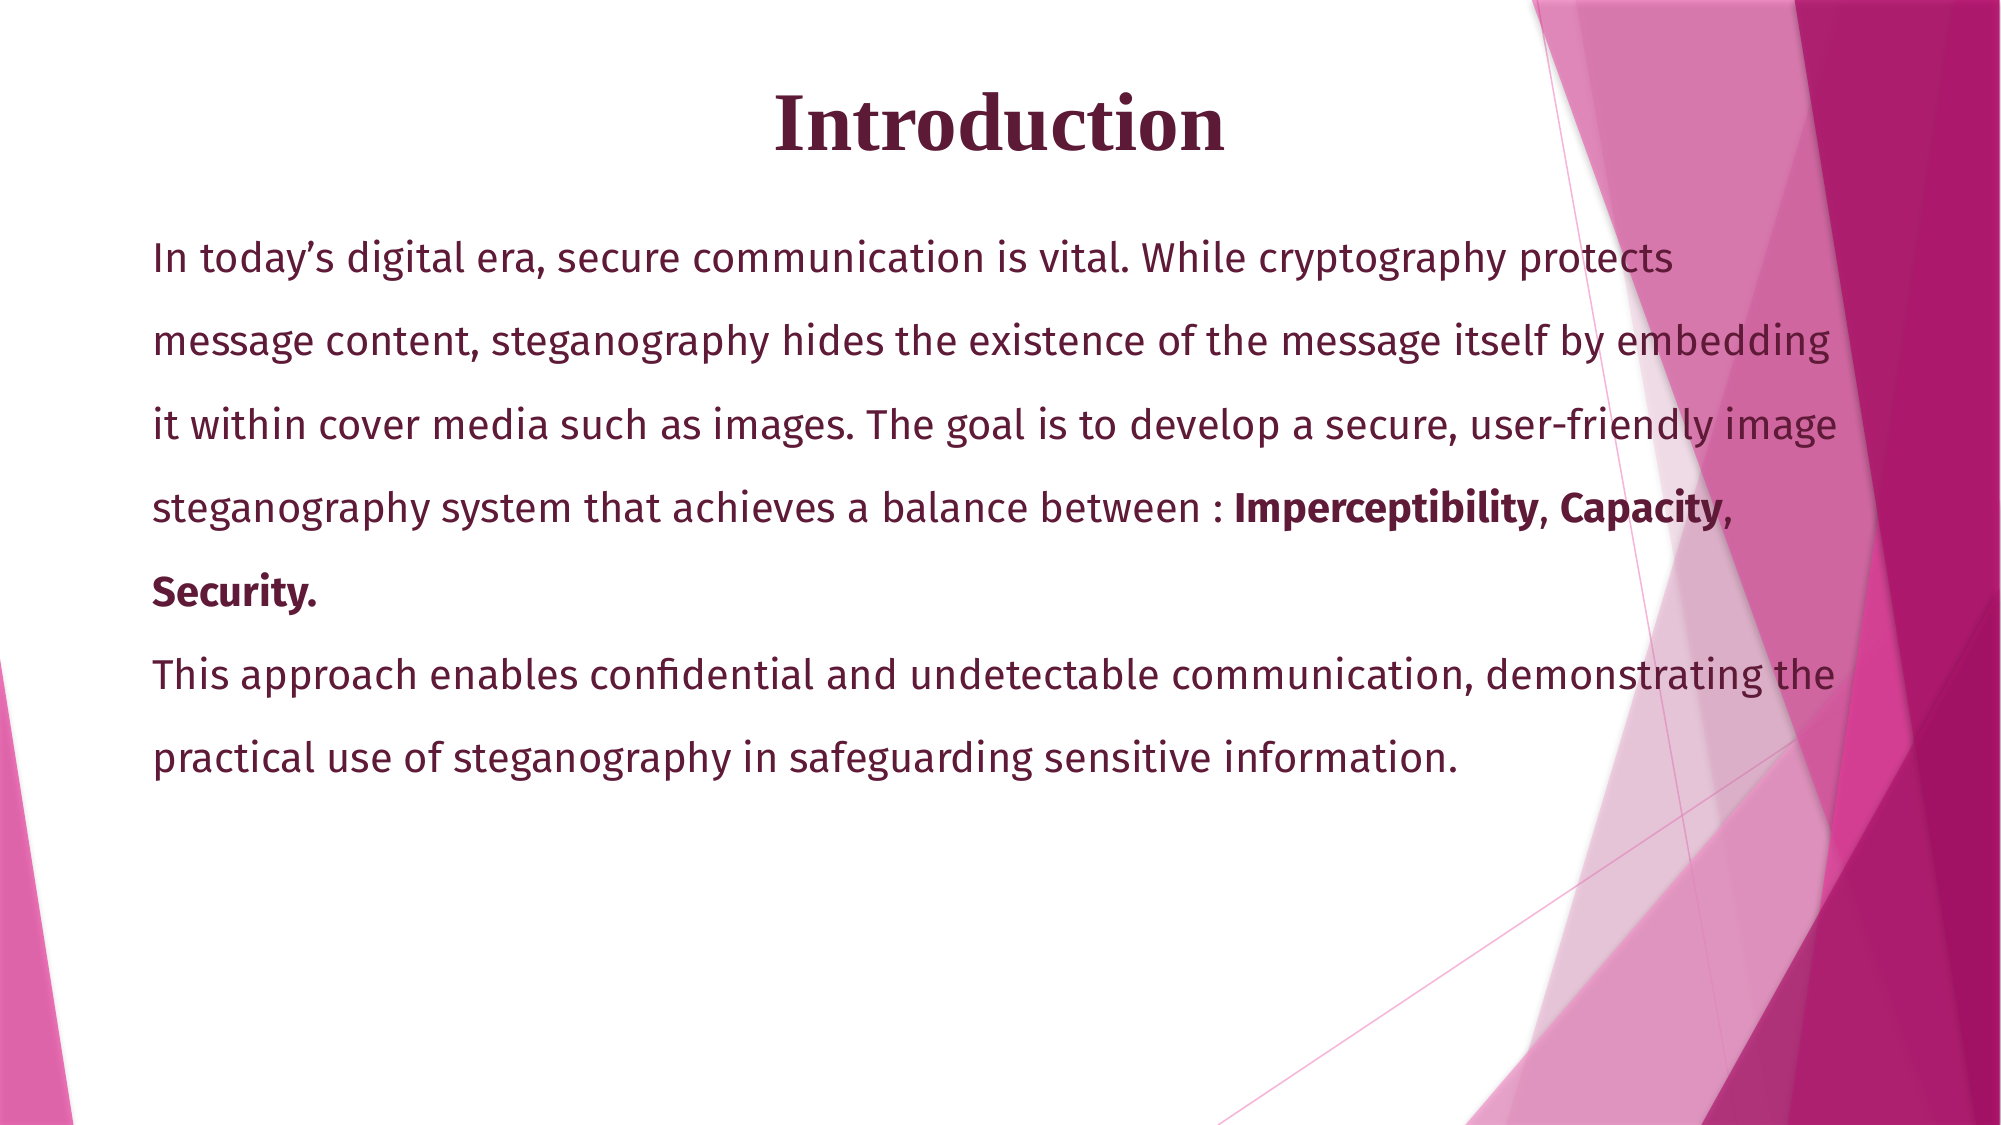

# Introduction
In today’s digital era, secure communication is vital. While cryptography protects
message content, steganography hides the existence of the message itself by embedding
it within cover media such as images. The goal is to develop a secure, user-friendly image
steganography system that achieves a balance between : Imperceptibility, Capacity,
Security.
This approach enables confidential and undetectable communication, demonstrating the
practical use of steganography in safeguarding sensitive information.